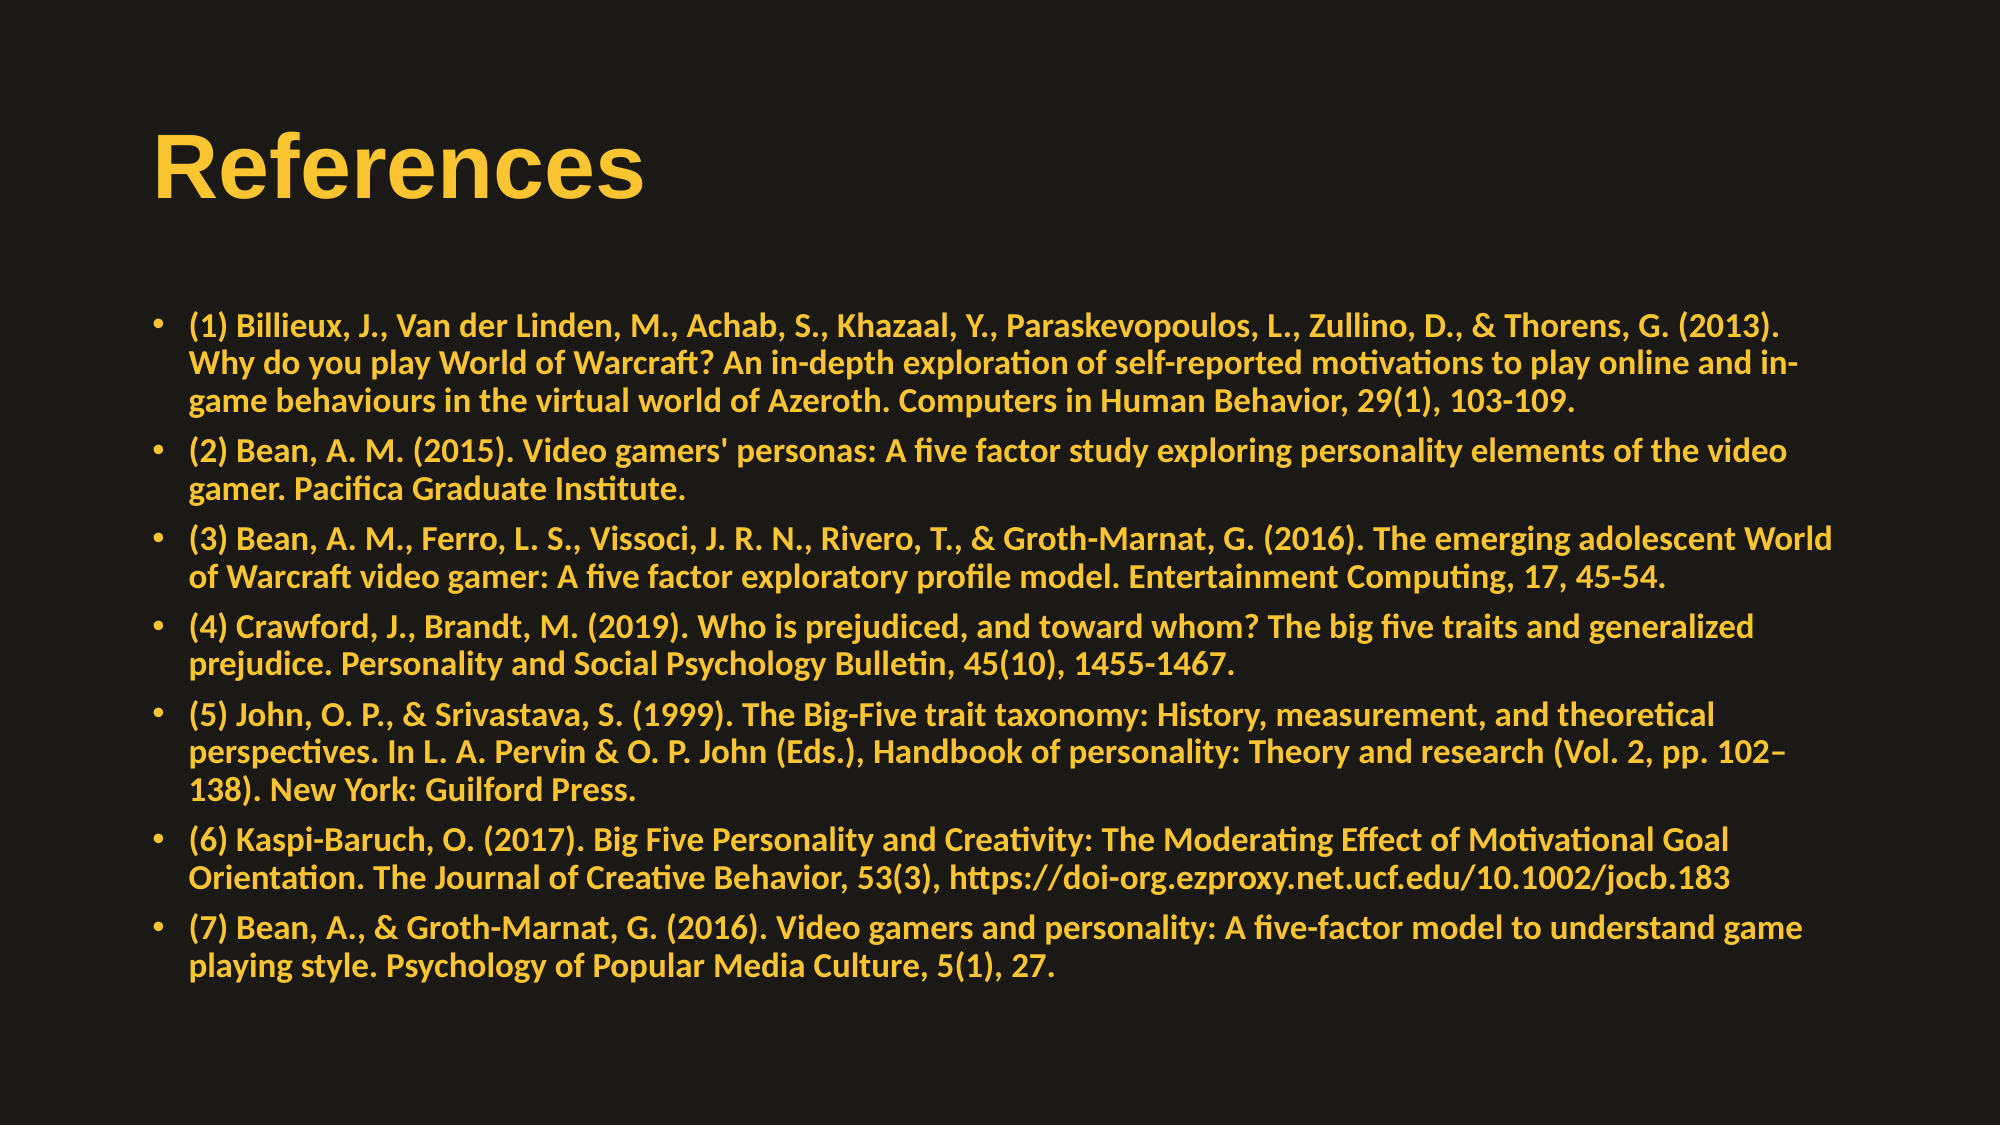

# References

(1) Billieux, J., Van der Linden, M., Achab, S., Khazaal, Y., Paraskevopoulos, L., Zullino, D., & Thorens, G. (2013). Why do you play World of Warcraft? An in-depth exploration of self-reported motivations to play online and in-game behaviours in the virtual world of Azeroth. Computers in Human Behavior, 29(1), 103-109.
(2) Bean, A. M. (2015). Video gamers' personas: A five factor study exploring personality elements of the video gamer. Pacifica Graduate Institute.
(3) Bean, A. M., Ferro, L. S., Vissoci, J. R. N., Rivero, T., & Groth-Marnat, G. (2016). The emerging adolescent World of Warcraft video gamer: A five factor exploratory profile model. Entertainment Computing, 17, 45-54.
(4) Crawford, J., Brandt, M. (2019). Who is prejudiced, and toward whom? The big five traits and generalized prejudice. Personality and Social Psychology Bulletin, 45(10), 1455-1467.
(5) John, O. P., & Srivastava, S. (1999). The Big-Five trait taxonomy: History, measurement, and theoretical perspectives. In L. A. Pervin & O. P. John (Eds.), Handbook of personality: Theory and research (Vol. 2, pp. 102–138). New York: Guilford Press.
(6) Kaspi-Baruch, O. (2017). Big Five Personality and Creativity: The Moderating Effect of Motivational Goal Orientation. The Journal of Creative Behavior, 53(3), https://doi-org.ezproxy.net.ucf.edu/10.1002/jocb.183
(7) Bean, A., & Groth-Marnat, G. (2016). Video gamers and personality: A five-factor model to understand game playing style. Psychology of Popular Media Culture, 5(1), 27.